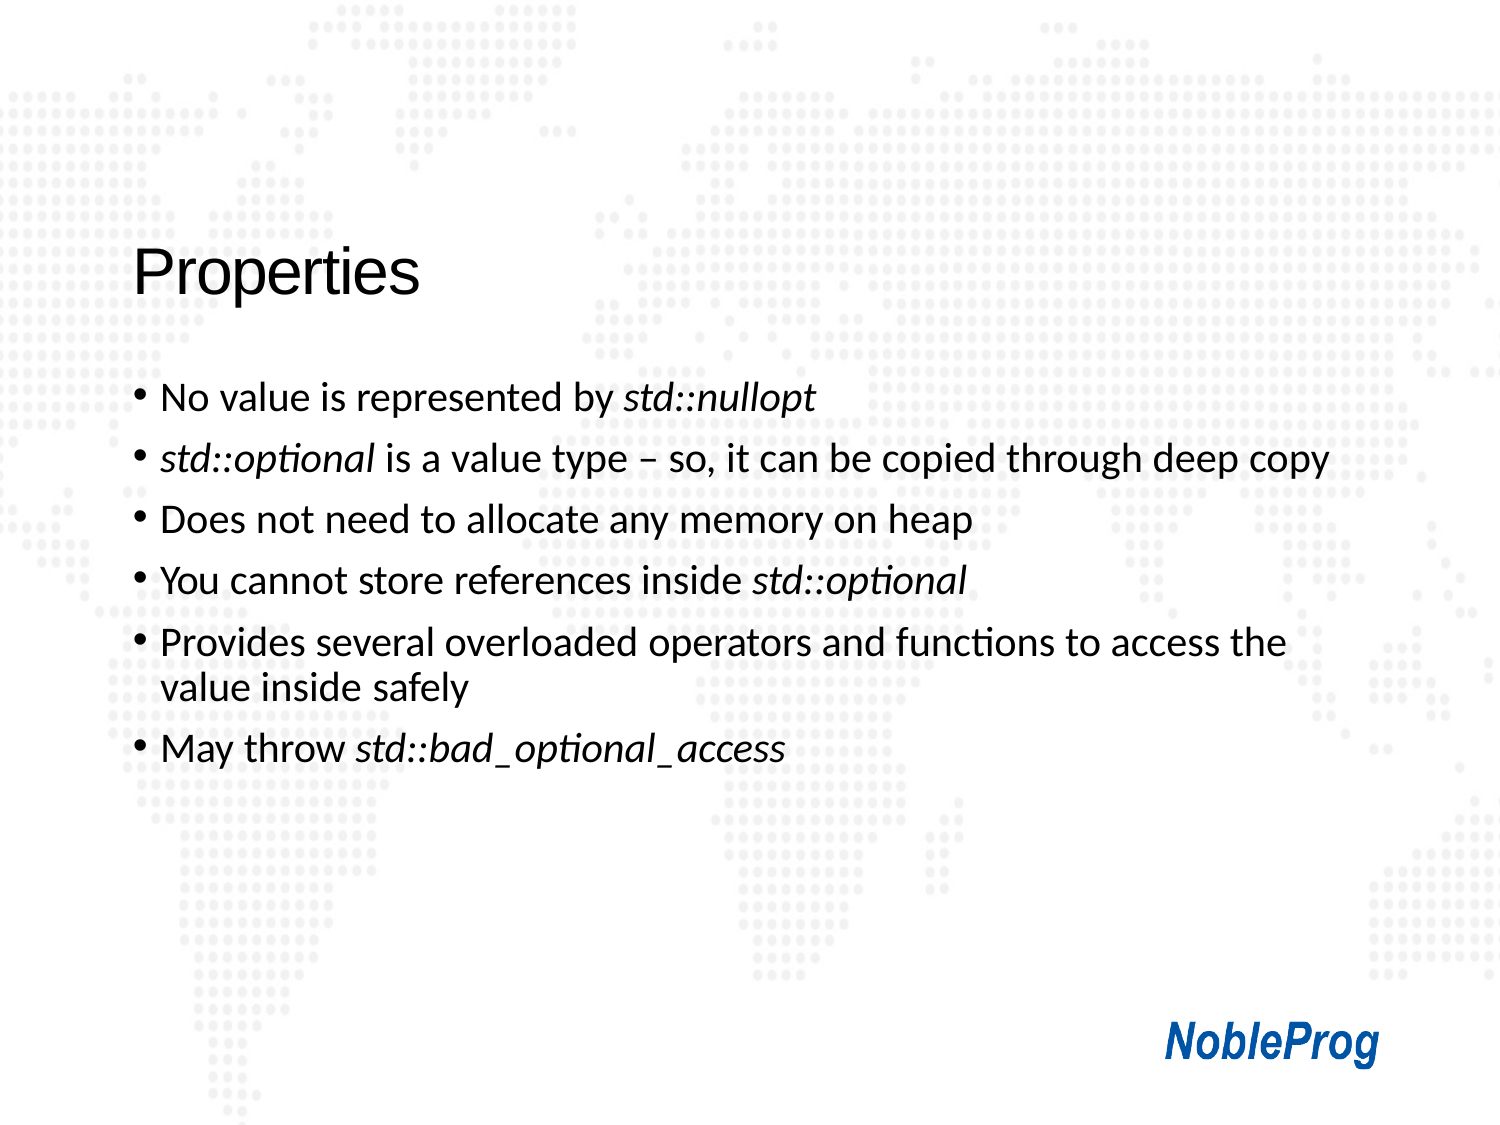

# Properties
No value is represented by std::nullopt
std::optional is a value type – so, it can be copied through deep copy
Does not need to allocate any memory on heap
You cannot store references inside std::optional
Provides several overloaded operators and functions to access the  value inside safely
May throw std::bad_optional_access